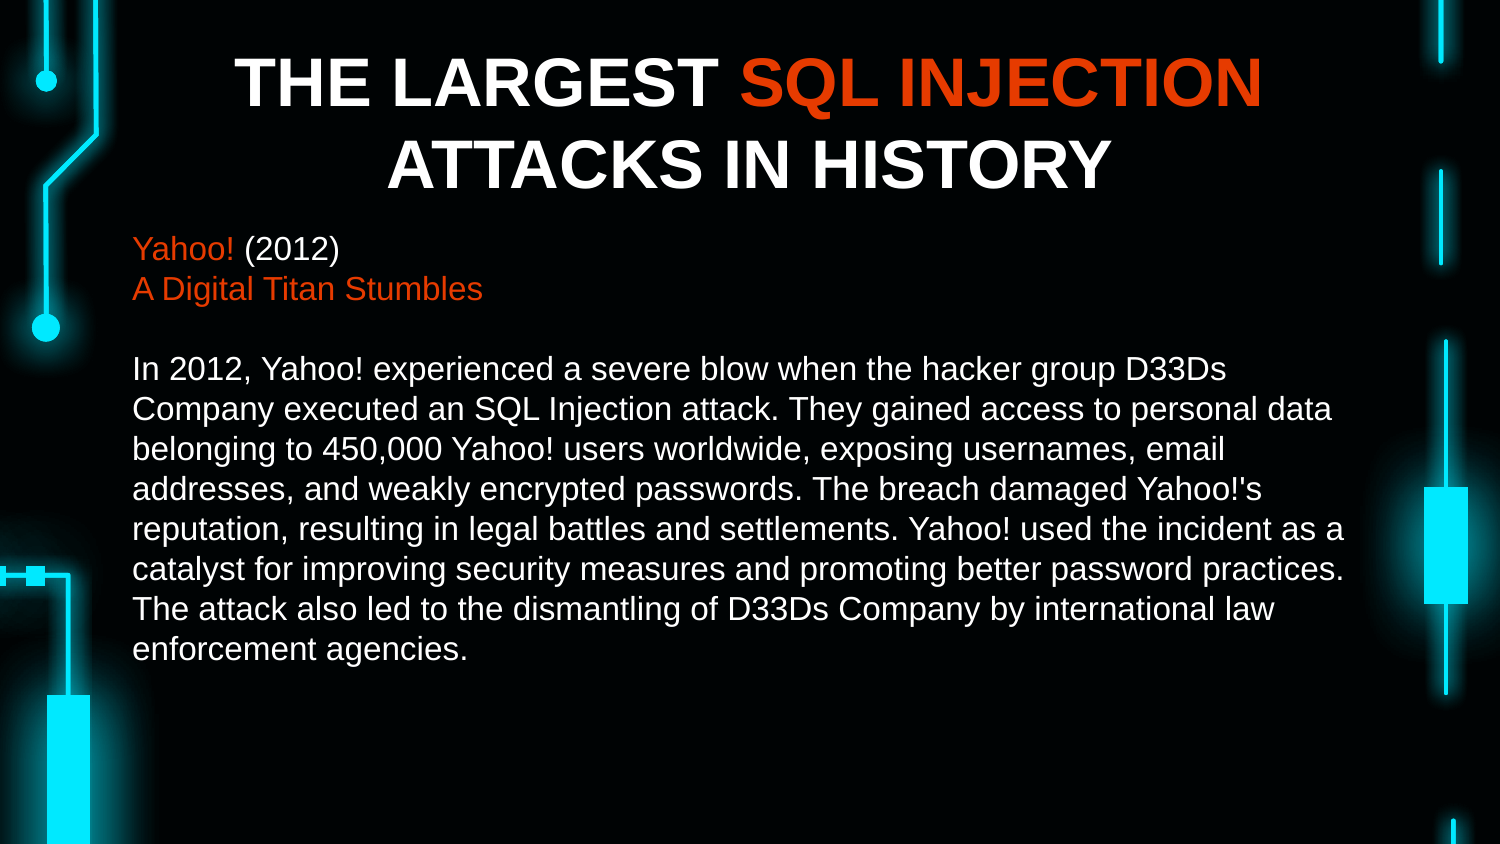

# THE LARGEST SQL INJECTION ATTACKS IN HISTORY
Yahoo! (2012)
A Digital Titan Stumbles

In 2012, Yahoo! experienced a severe blow when the hacker group D33Ds Company executed an SQL Injection attack. They gained access to personal data belonging to 450,000 Yahoo! users worldwide, exposing usernames, email addresses, and weakly encrypted passwords. The breach damaged Yahoo!'s reputation, resulting in legal battles and settlements. Yahoo! used the incident as a catalyst for improving security measures and promoting better password practices. The attack also led to the dismantling of D33Ds Company by international law enforcement agencies.